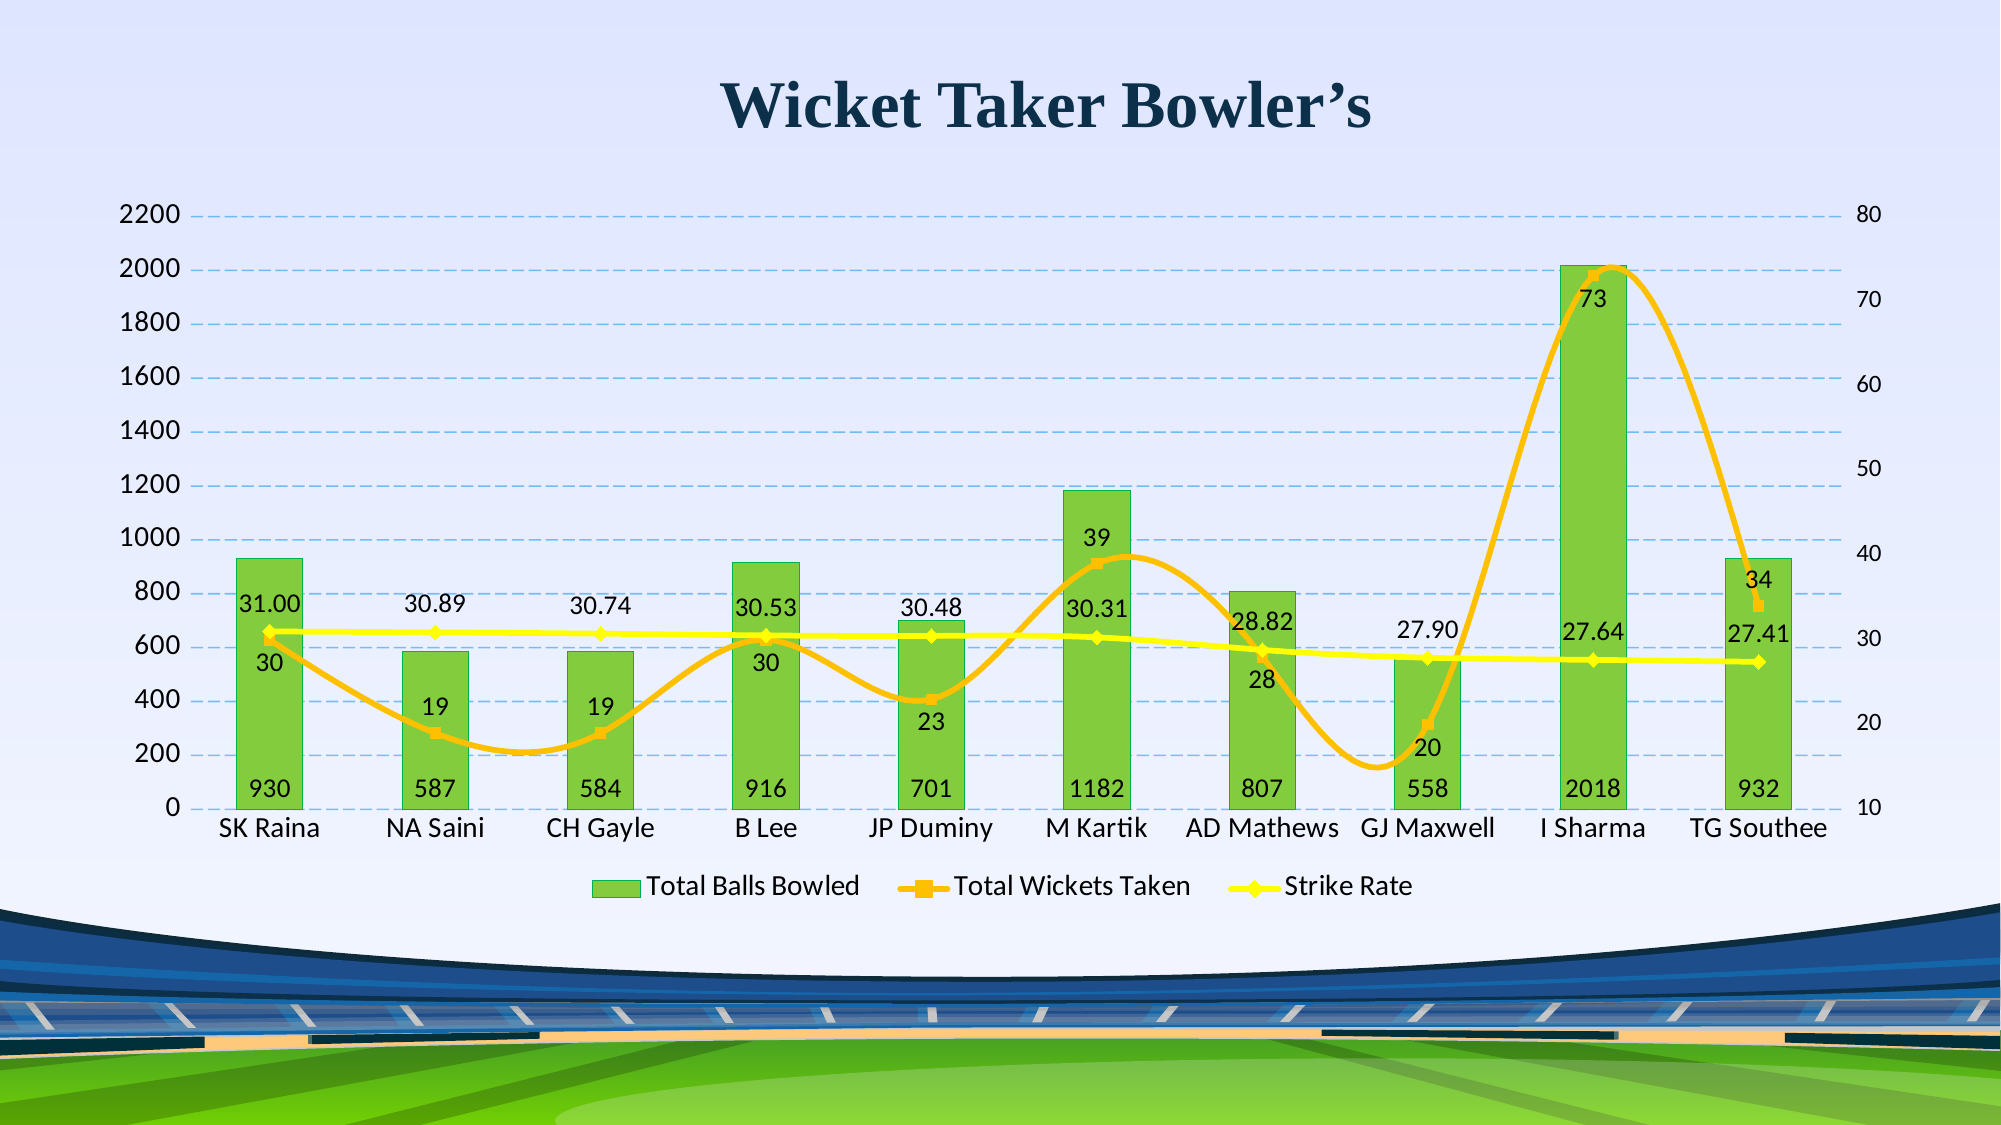

Wicket Taker Bowler’s

### Chart

| Category | Total Balls Bowled | Total Wickets Taken | Strike Rate |
|---|---|---|---|
| SK Raina | 930.0 | 30.0 | 31.0 |
| NA Saini | 587.0 | 19.0 | 30.894736842105264 |
| CH Gayle | 584.0 | 19.0 | 30.736842105263158 |
| B Lee | 916.0 | 30.0 | 30.533333333333335 |
| JP Duminy | 701.0 | 23.0 | 30.47826086956522 |
| M Kartik | 1182.0 | 39.0 | 30.307692307692307 |
| AD Mathews | 807.0 | 28.0 | 28.821428571428573 |
| GJ Maxwell | 558.0 | 20.0 | 27.9 |
| I Sharma | 2018.0 | 73.0 | 27.643835616438356 |
| TG Southee | 932.0 | 34.0 | 27.41176470588235 |